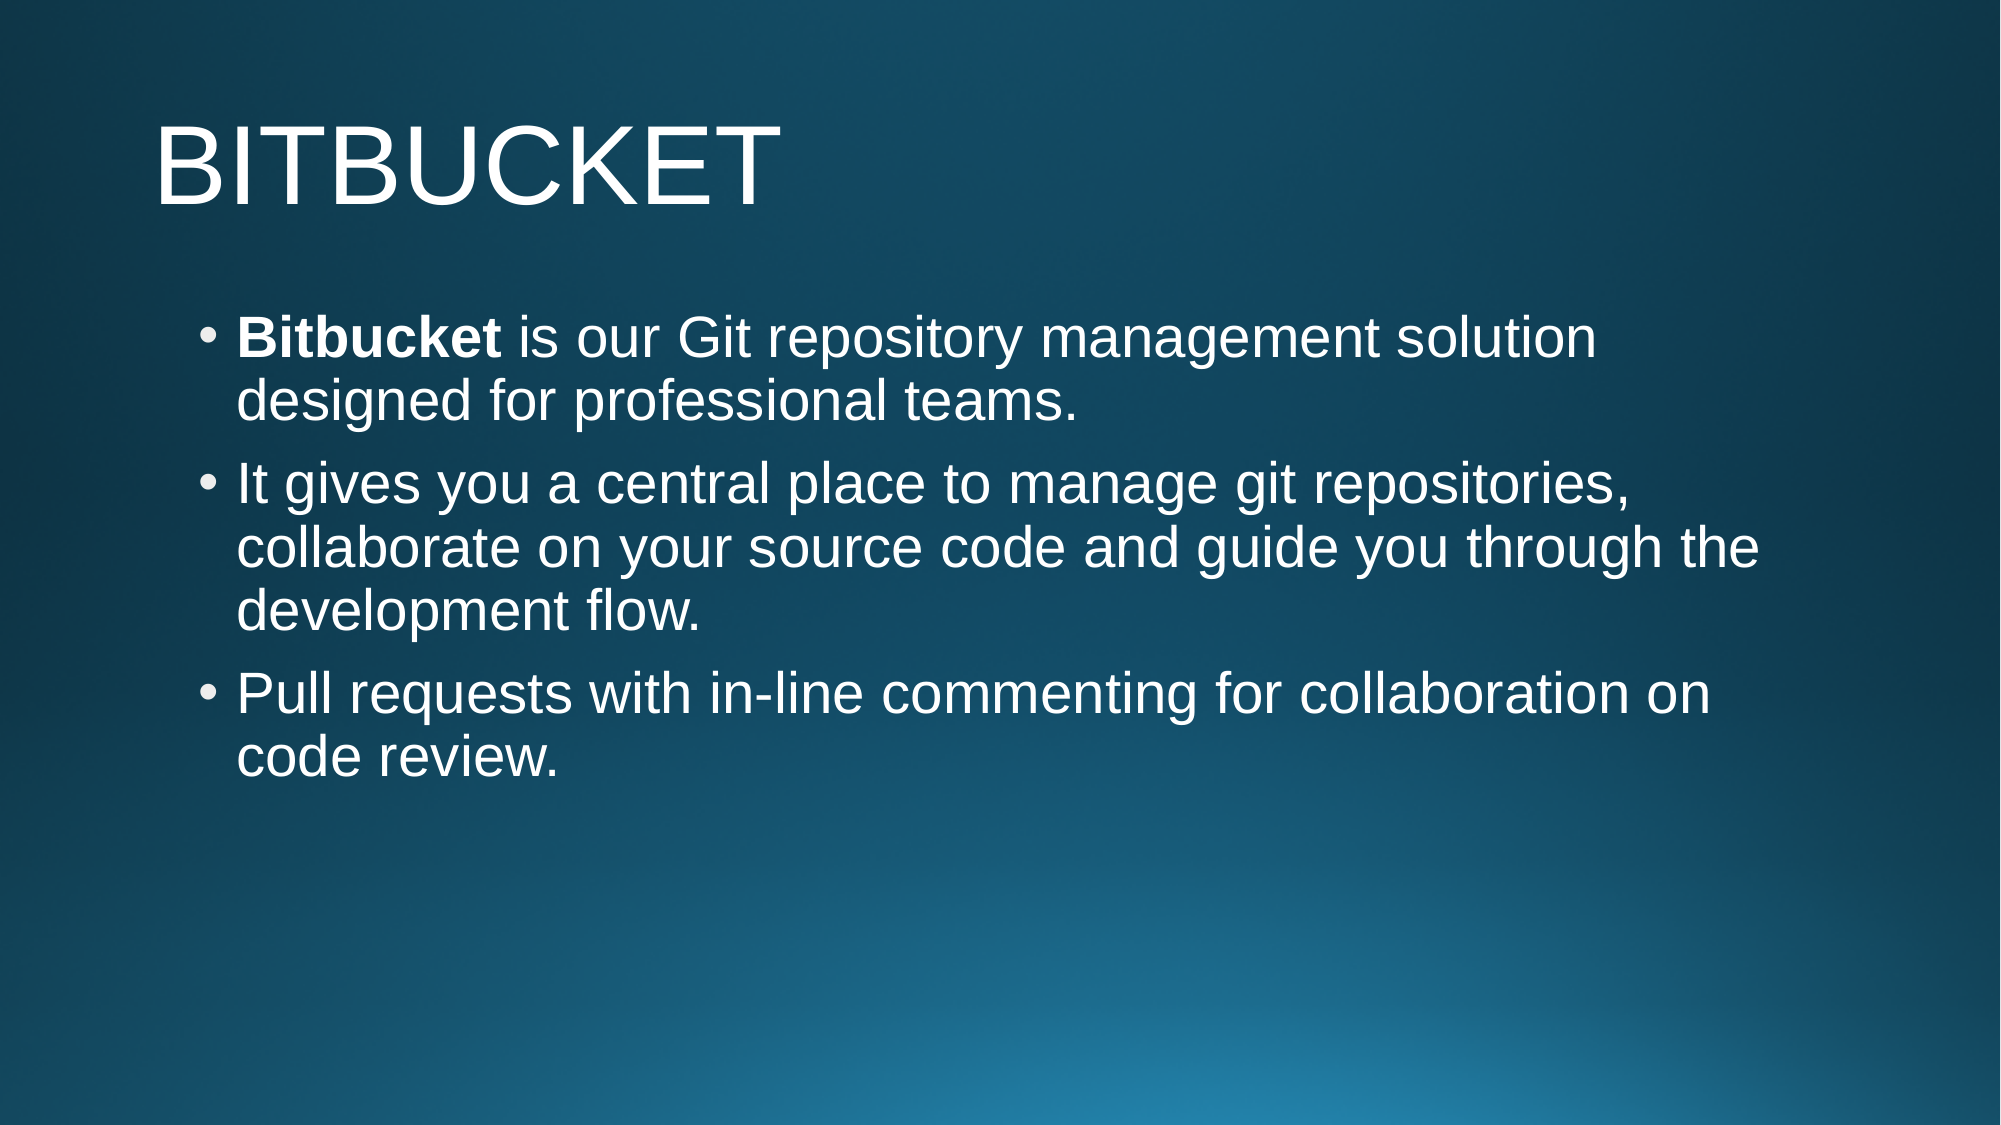

# BITBUCKET
Bitbucket is our Git repository management solution designed for professional teams.
It gives you a central place to manage git repositories, collaborate on your source code and guide you through the development flow.
Pull requests with in-line commenting for collaboration on code review.